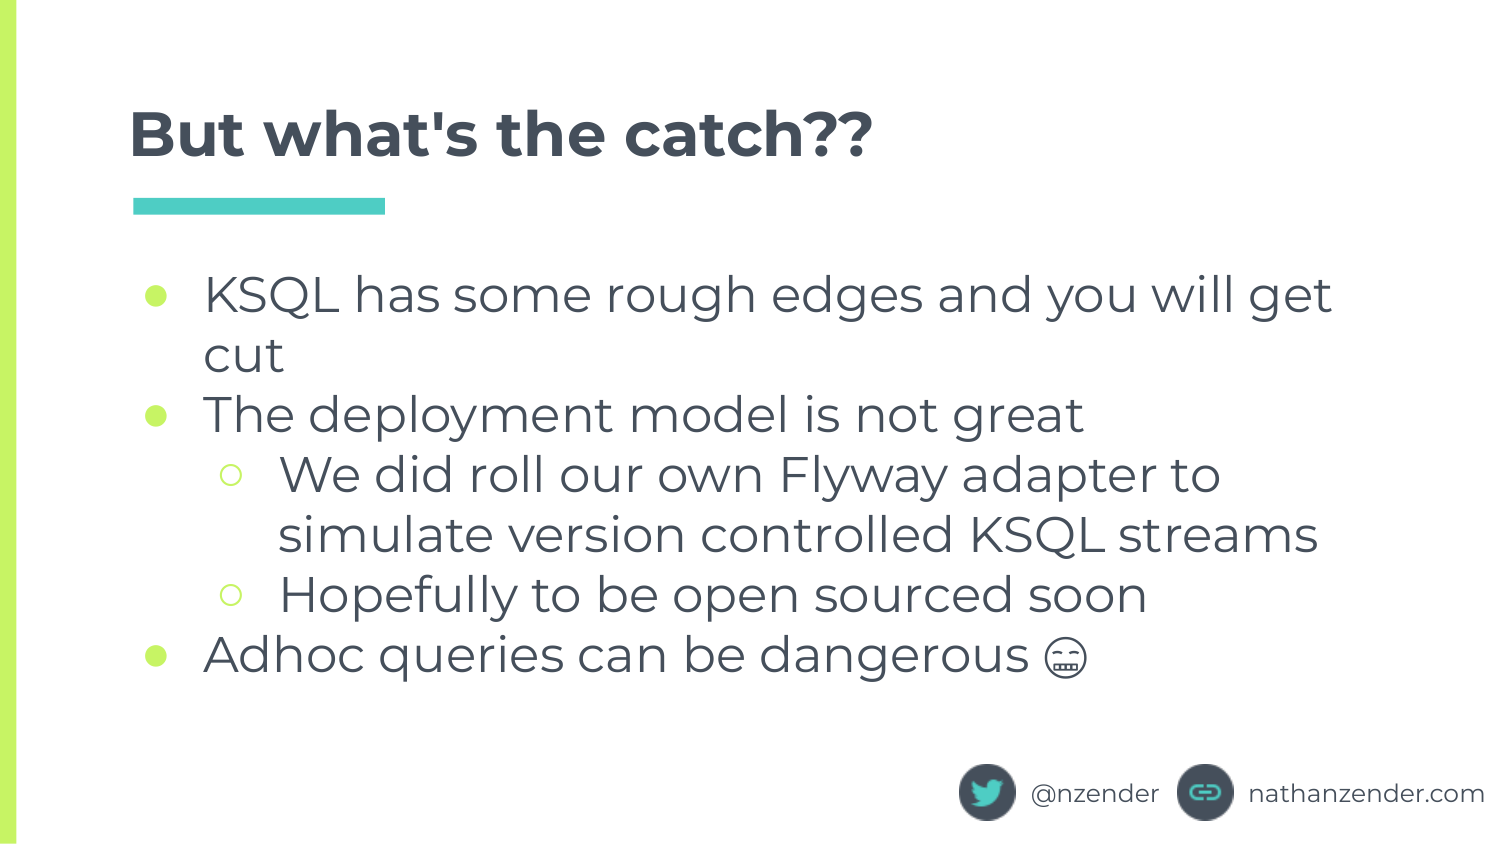

# But what's the catch??
KSQL has some rough edges and you will get cut
The deployment model is not great
We did roll our own Flyway adapter to simulate version controlled KSQL streams
Hopefully to be open sourced soon
Adhoc queries can be dangerous 😬